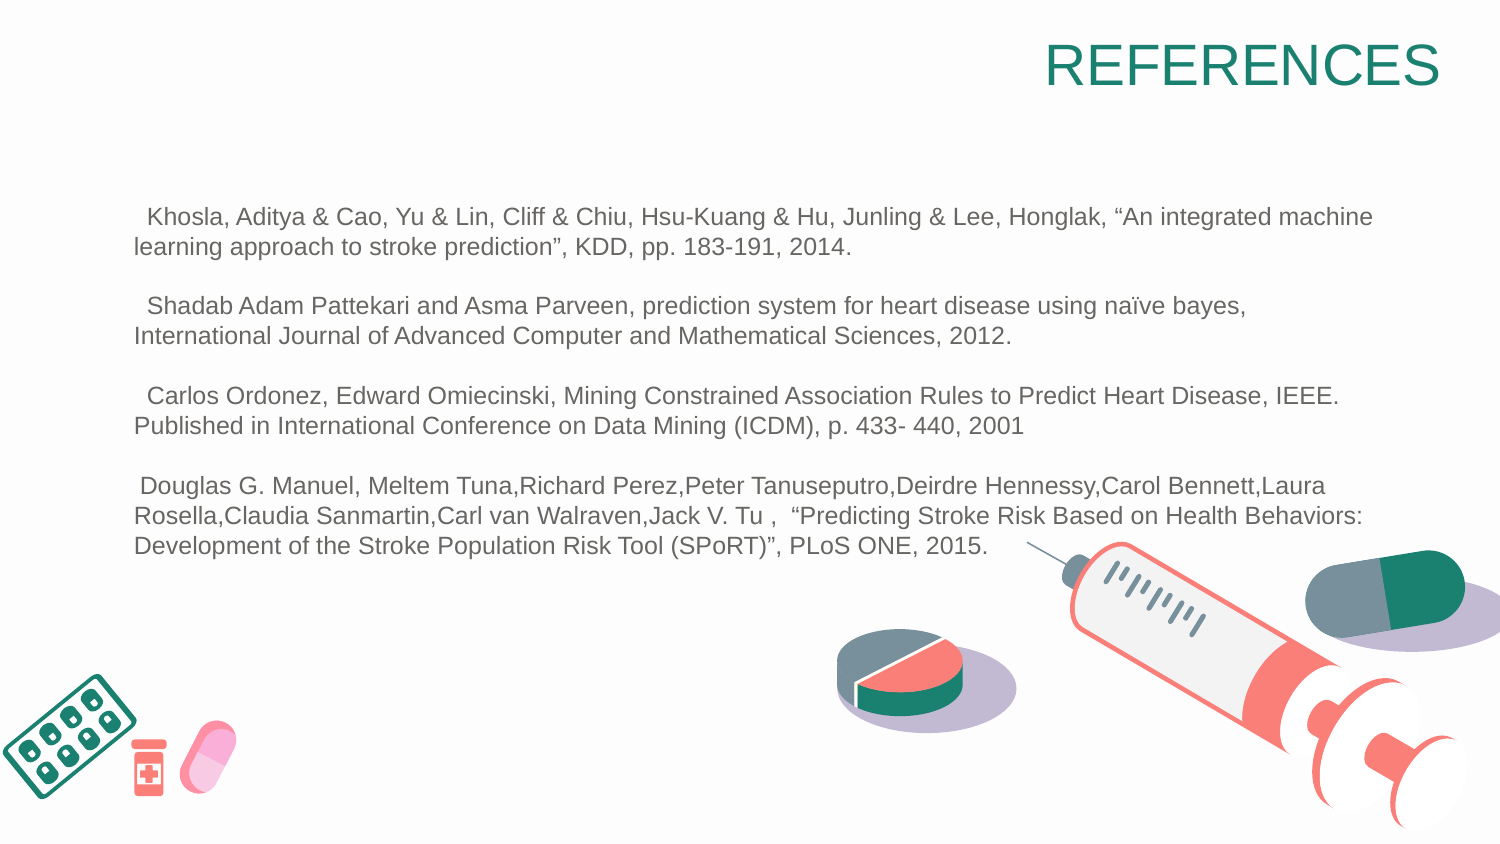

# REFERENCES
         Khosla, Aditya & Cao, Yu & Lin, Cliff & Chiu, Hsu-Kuang & Hu, Junling & Lee, Honglak, “An integrated machine learning approach to stroke prediction”, KDD, pp. 183-191, 2014.
         Shadab Adam Pattekari and Asma Parveen, prediction system for heart disease using naïve bayes, International Journal of Advanced Computer and Mathematical Sciences, 2012.
         Carlos Ordonez, Edward Omiecinski, Mining Constrained Association Rules to Predict Heart Disease, IEEE. Published in International Conference on Data Mining (ICDM), p. 433- 440, 2001
        Douglas G. Manuel, Meltem Tuna,Richard Perez,Peter Tanuseputro,Deirdre Hennessy,Carol Bennett,Laura Rosella,Claudia Sanmartin,Carl van Walraven,Jack V. Tu ,  “Predicting Stroke Risk Based on Health Behaviors: Development of the Stroke Population Risk Tool (SPoRT)”, PLoS ONE, 2015.